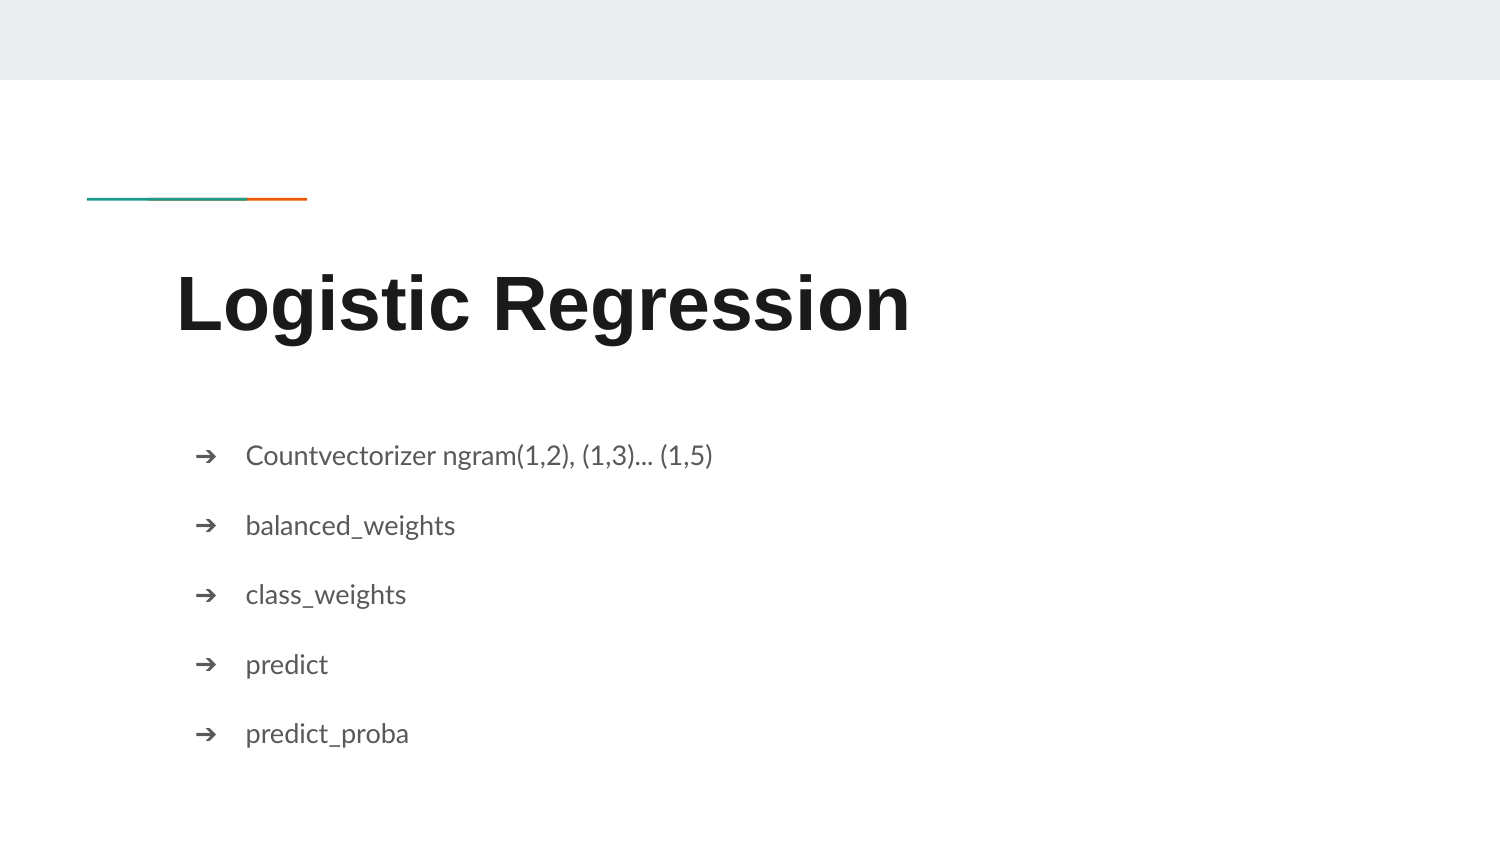

# Logistic Regression
Countvectorizer ngram(1,2), (1,3)... (1,5)
balanced_weights
class_weights
predict
predict_proba